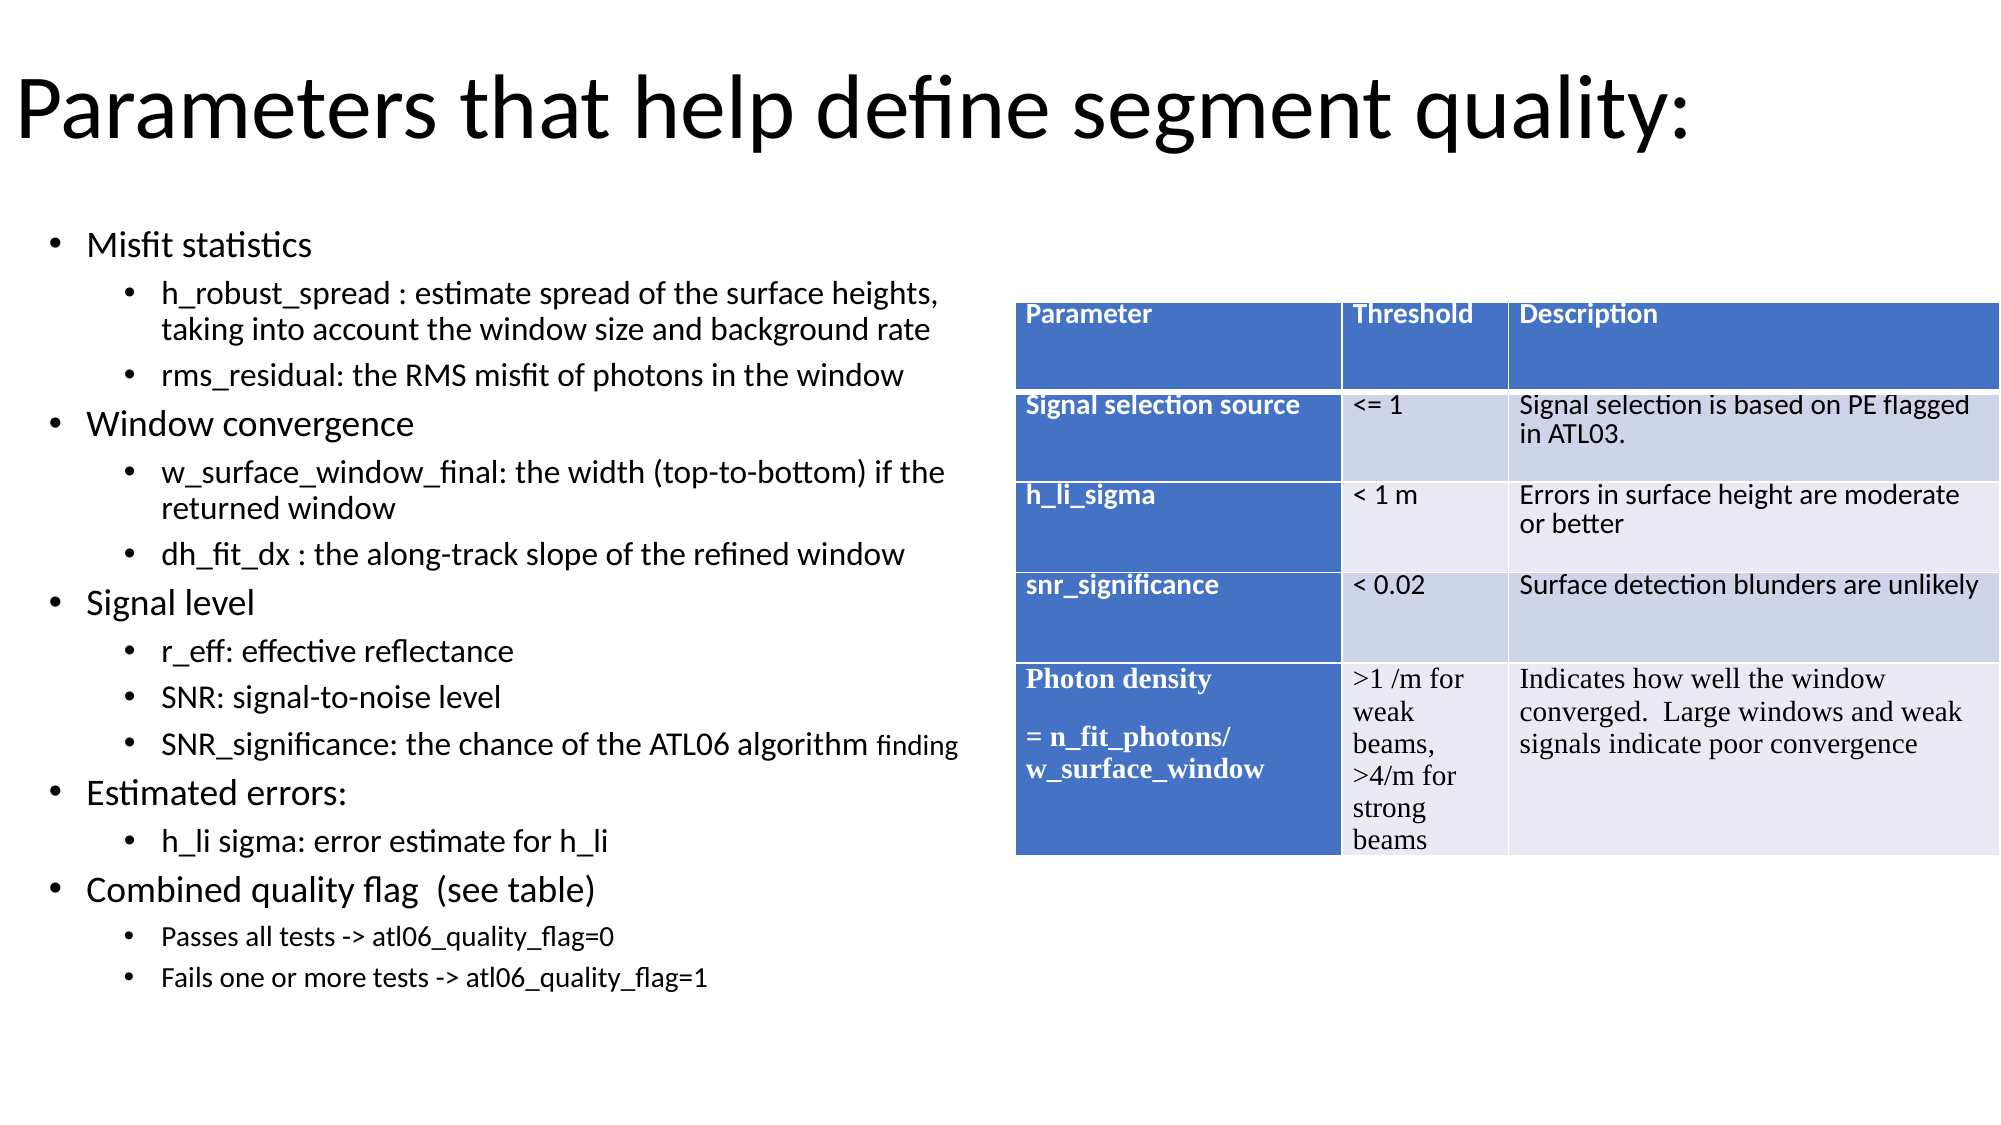

# Parameters that help define segment quality:
Misfit statistics
h_robust_spread : estimate spread of the surface heights, taking into account the window size and background rate
rms_residual: the RMS misfit of photons in the window
Window convergence
w_surface_window_final: the width (top-to-bottom) if the returned window
dh_fit_dx : the along-track slope of the refined window
Signal level
r_eff: effective reflectance
SNR: signal-to-noise level
SNR_significance: the chance of the ATL06 algorithm finding
Estimated errors:
h_li sigma: error estimate for h_li
Combined quality flag  (see table)
Passes all tests -> atl06_quality_flag=0
Fails one or more tests -> atl06_quality_flag=1

| Parameter | Threshold | Description |
| --- | --- | --- |
| Signal selection source | <= 1 | Signal selection is based on PE flagged in ATL03. |
| h\_li\_sigma | < 1 m | Errors in surface height are moderate or better |
| snr\_significance | < 0.02 | Surface detection blunders are unlikely |
| Photon density = n\_fit\_photons/ w\_surface\_window | >1 /m for weak beams, >4/m for strong beams | Indicates how well the window converged. Large windows and weak signals indicate poor convergence |